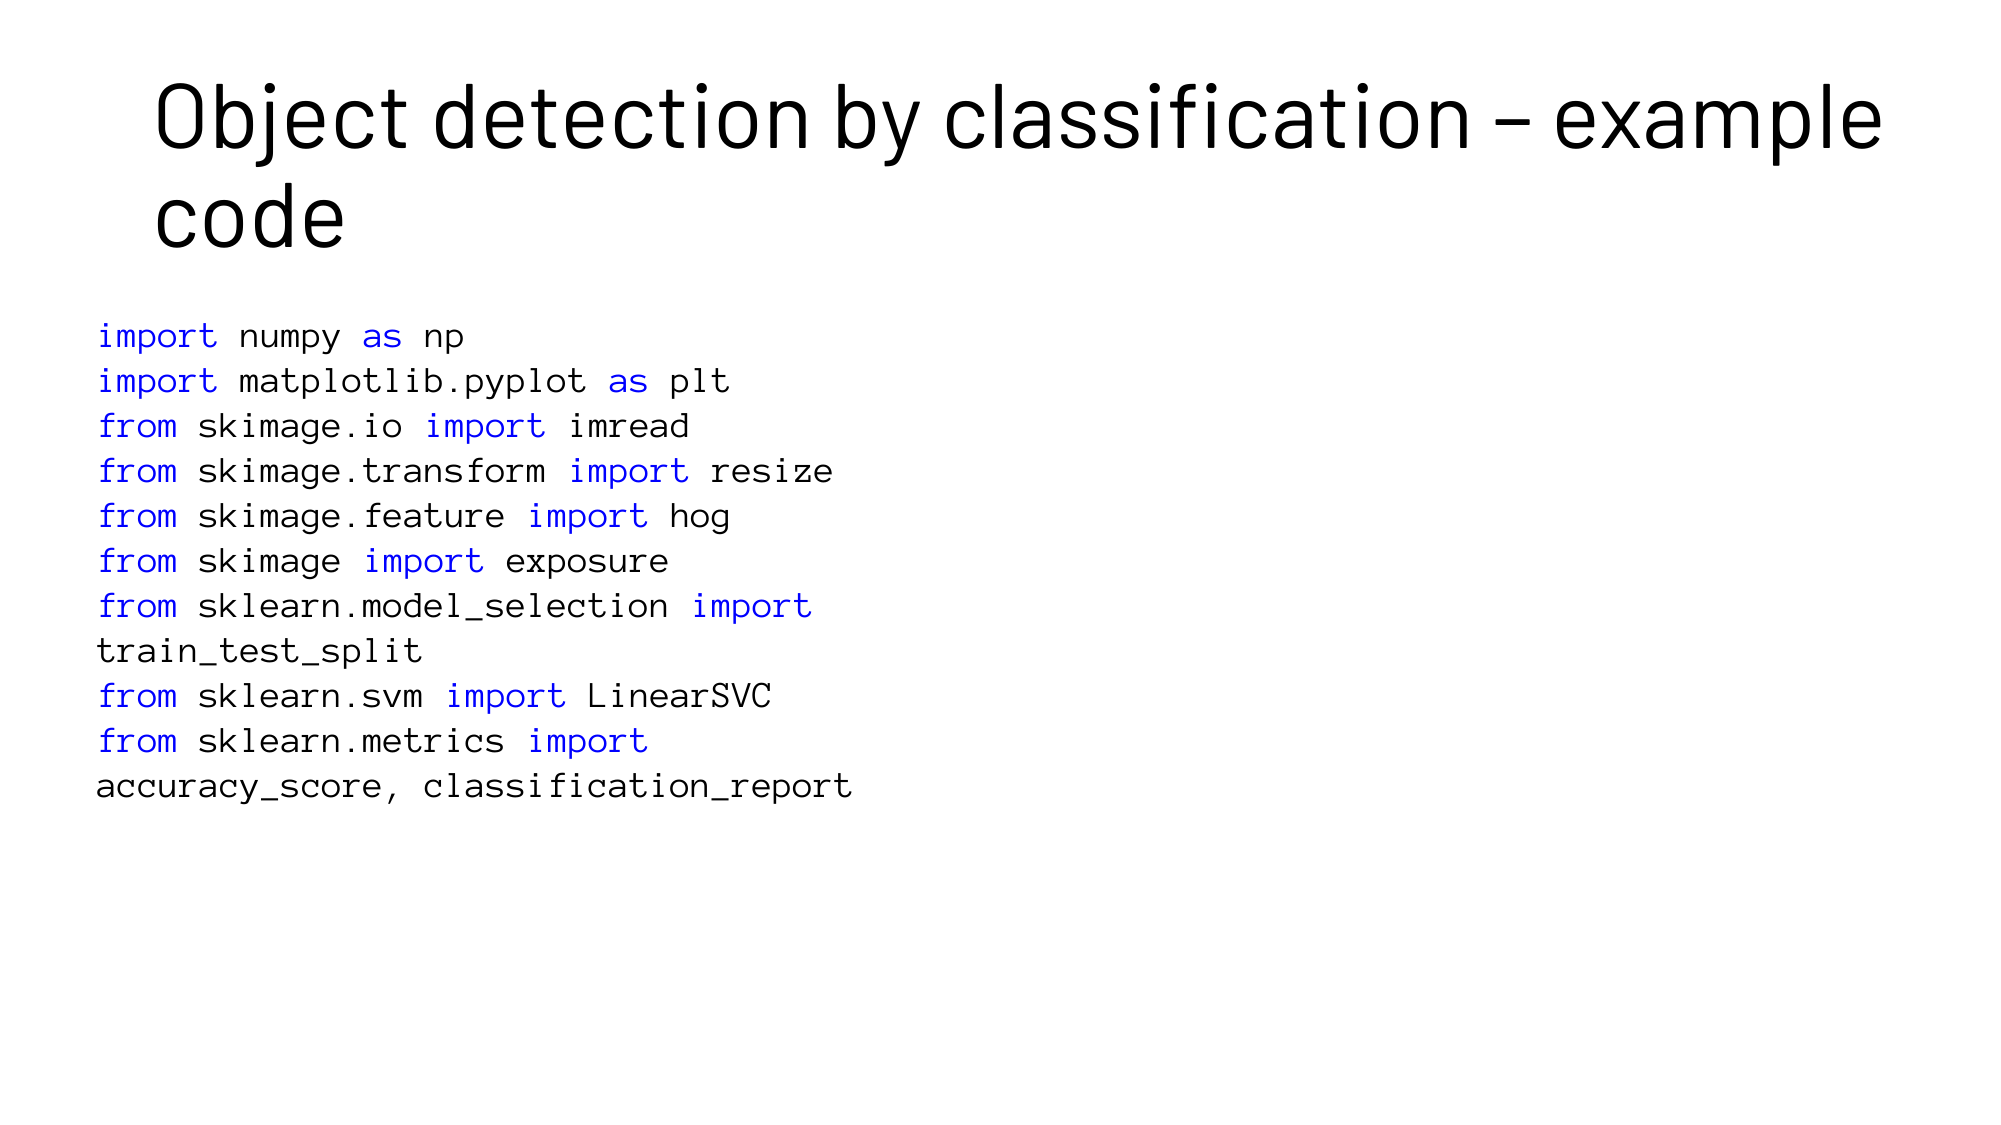

# Object detection by classification – example code
import numpy as np
import matplotlib.pyplot as plt
from skimage.io import imread
from skimage.transform import resize
from skimage.feature import hog
from skimage import exposure
from sklearn.model_selection import train_test_split
from sklearn.svm import LinearSVC
from sklearn.metrics import accuracy_score, classification_report